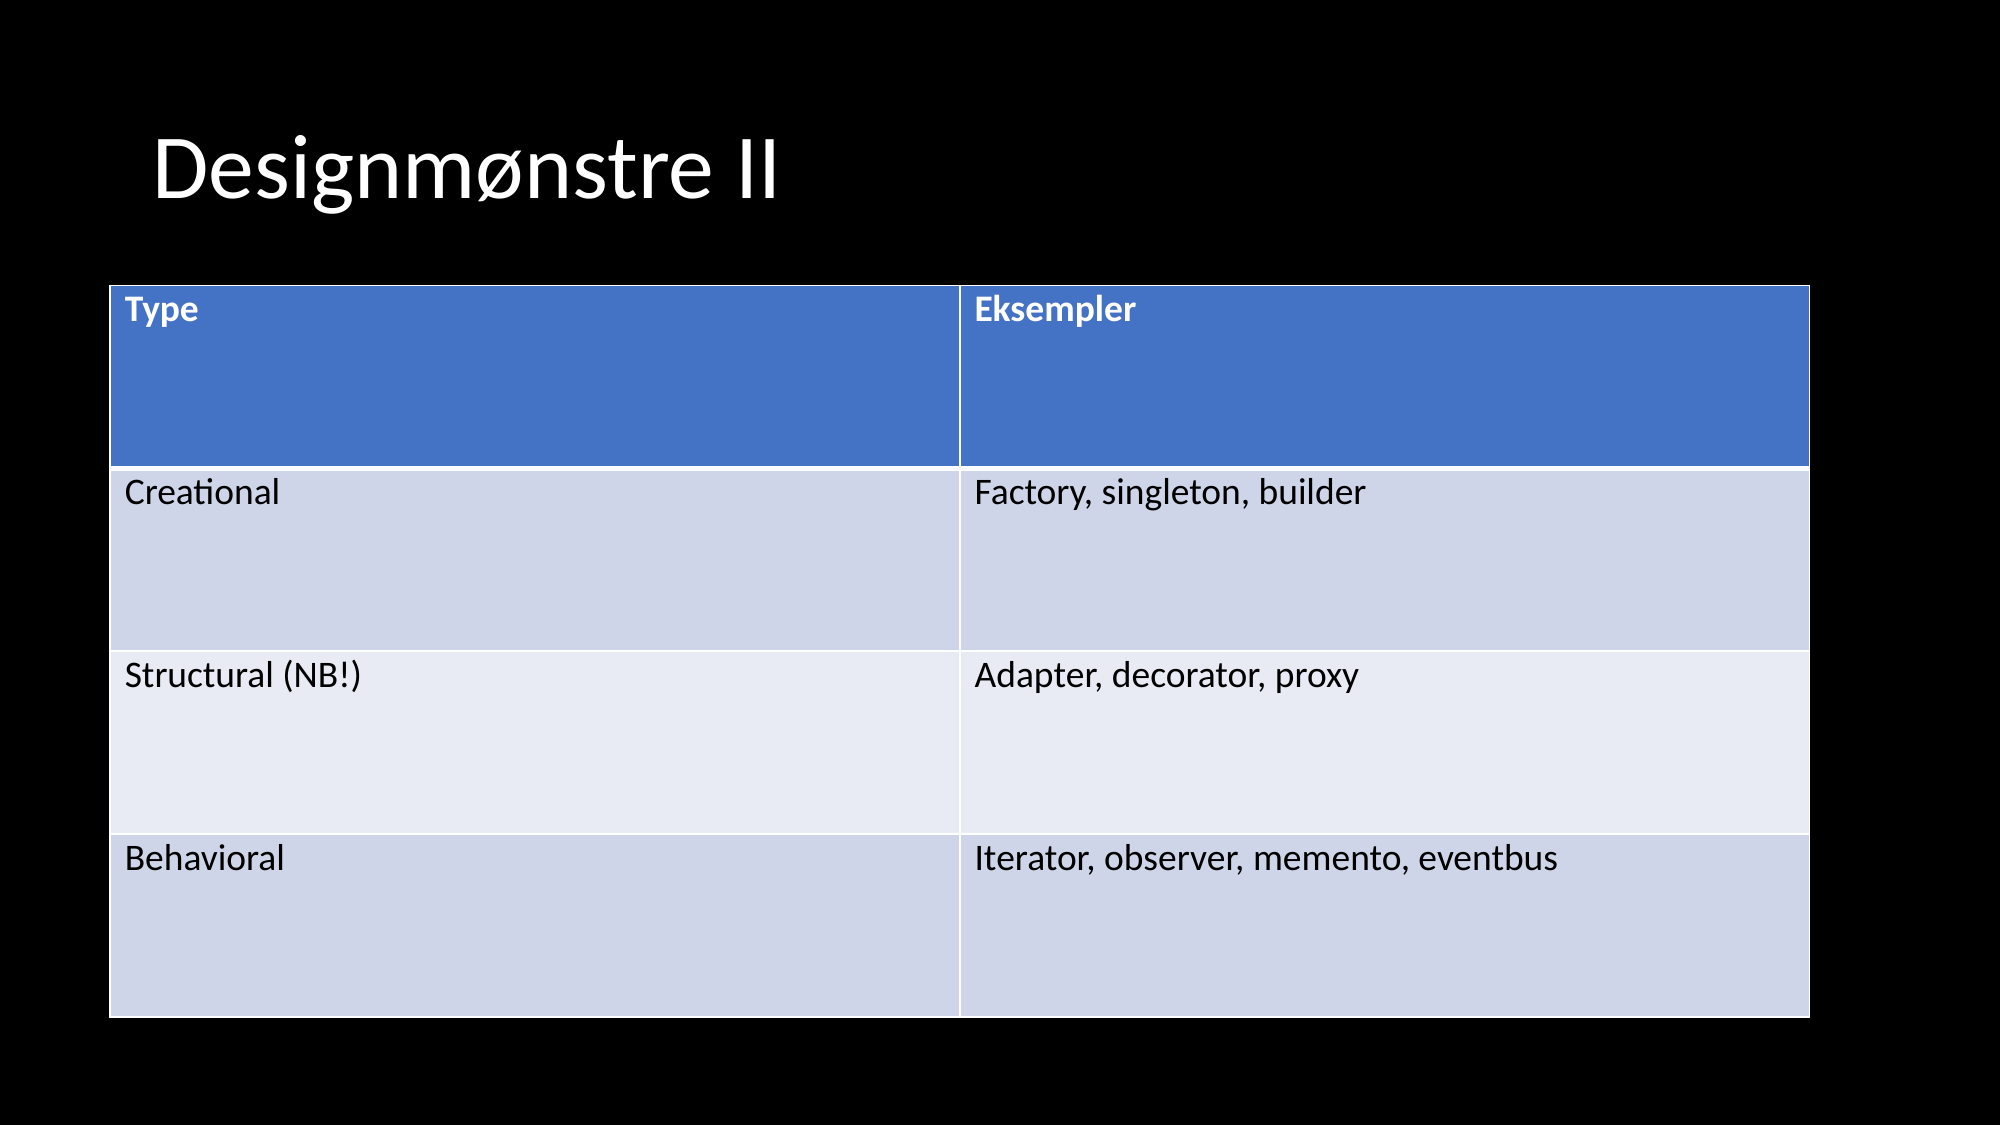

# Designmønstre II
| Type | Eksempler |
| --- | --- |
| Creational | Factory, singleton, builder |
| Structural (NB!) | Adapter, decorator, proxy |
| Behavioral | Iterator, observer, memento, eventbus |